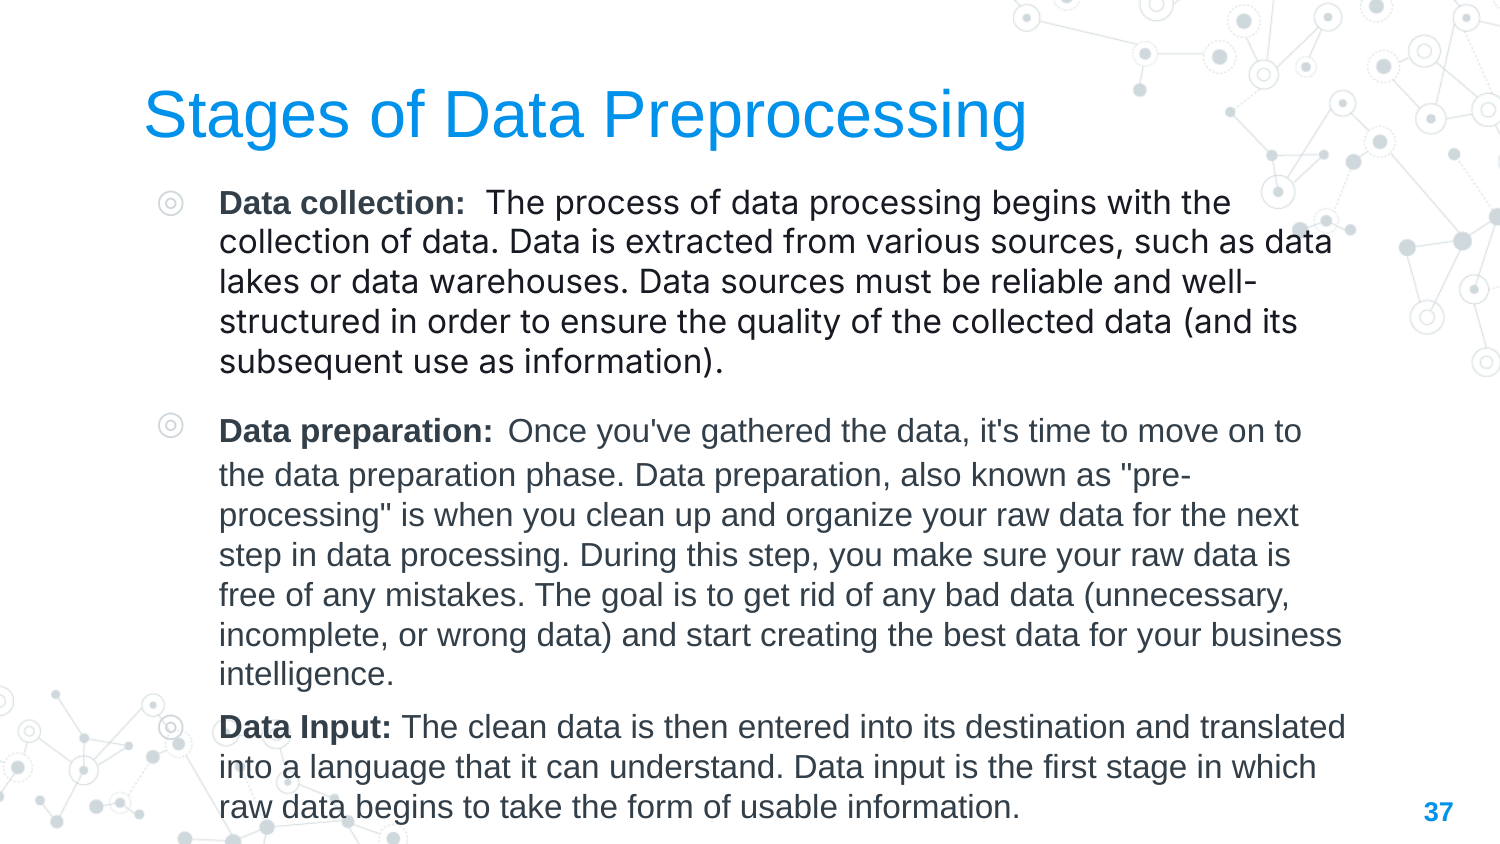

# Stages of Data Preprocessing
Data collection:  The process of data processing begins with the collection of data. Data is extracted from various sources, such as data lakes or data warehouses. Data sources must be reliable and well-structured in order to ensure the quality of the collected data (and its subsequent use as information).
Data preparation: Once you've gathered the data, it's time to move on to the data preparation phase. Data preparation, also known as "pre-processing" is when you clean up and organize your raw data for the next step in data processing. During this step, you make sure your raw data is free of any mistakes. The goal is to get rid of any bad data (unnecessary, incomplete, or wrong data) and start creating the best data for your business intelligence.
Data Input: The clean data is then entered into its destination and translated into a language that it can understand. Data input is the first stage in which raw data begins to take the form of usable information.

37